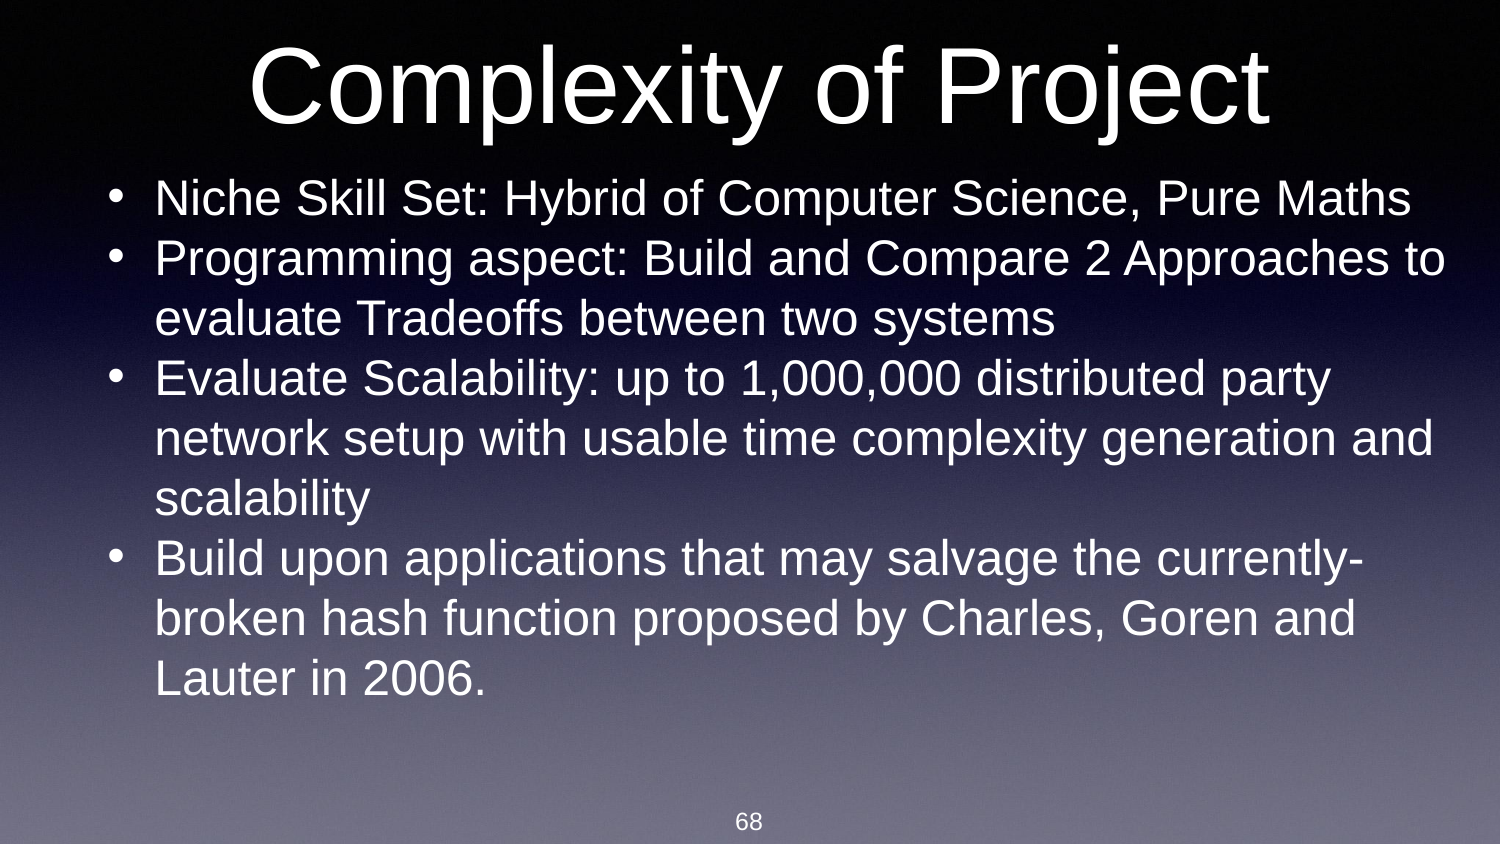

# Complexity of Project
Niche Skill Set: Hybrid of Computer Science, Pure Maths
Programming aspect: Build and Compare 2 Approaches to evaluate Tradeoffs between two systems
Evaluate Scalability: up to 1,000,000 distributed party network setup with usable time complexity generation and scalability
Build upon applications that may salvage the currently-broken hash function proposed by Charles, Goren and Lauter in 2006.

68